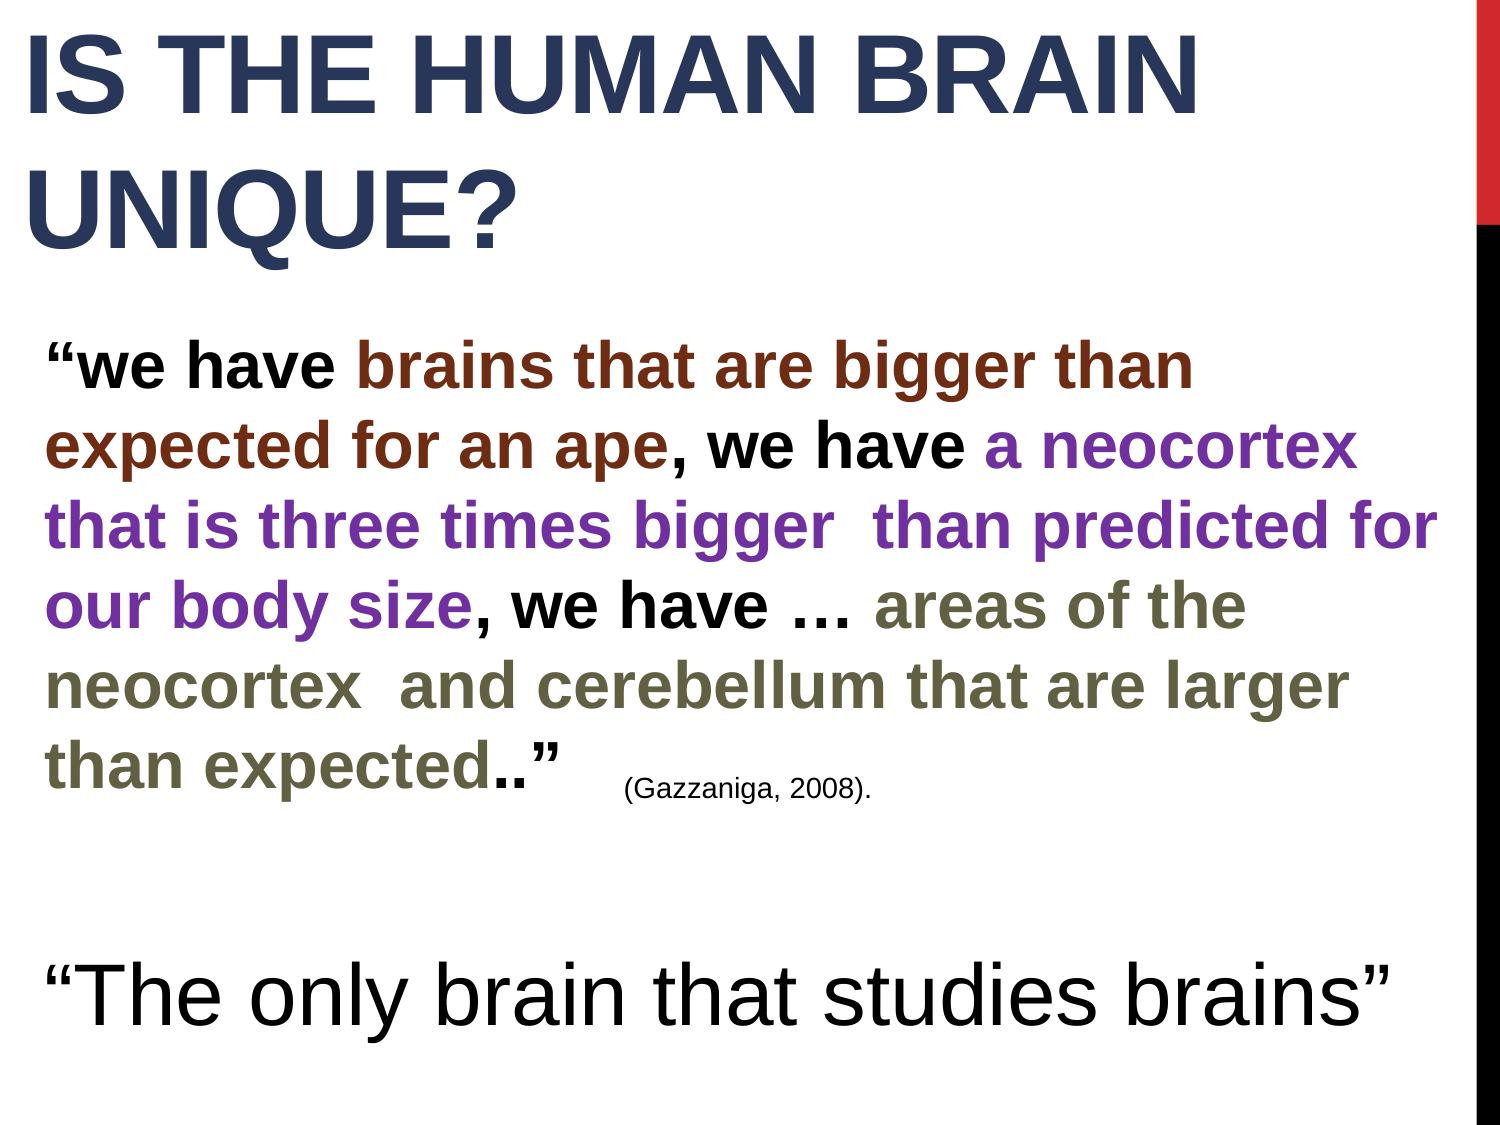

# Is The Human Brain Unique?
“we have brains that are bigger than  expected for an ape, we have a neocortex that is three times bigger  than predicted for our body size, we have … areas of the neocortex  and cerebellum that are larger than expected..”

“The only brain that studies brains”
(Gazzaniga, 2008).